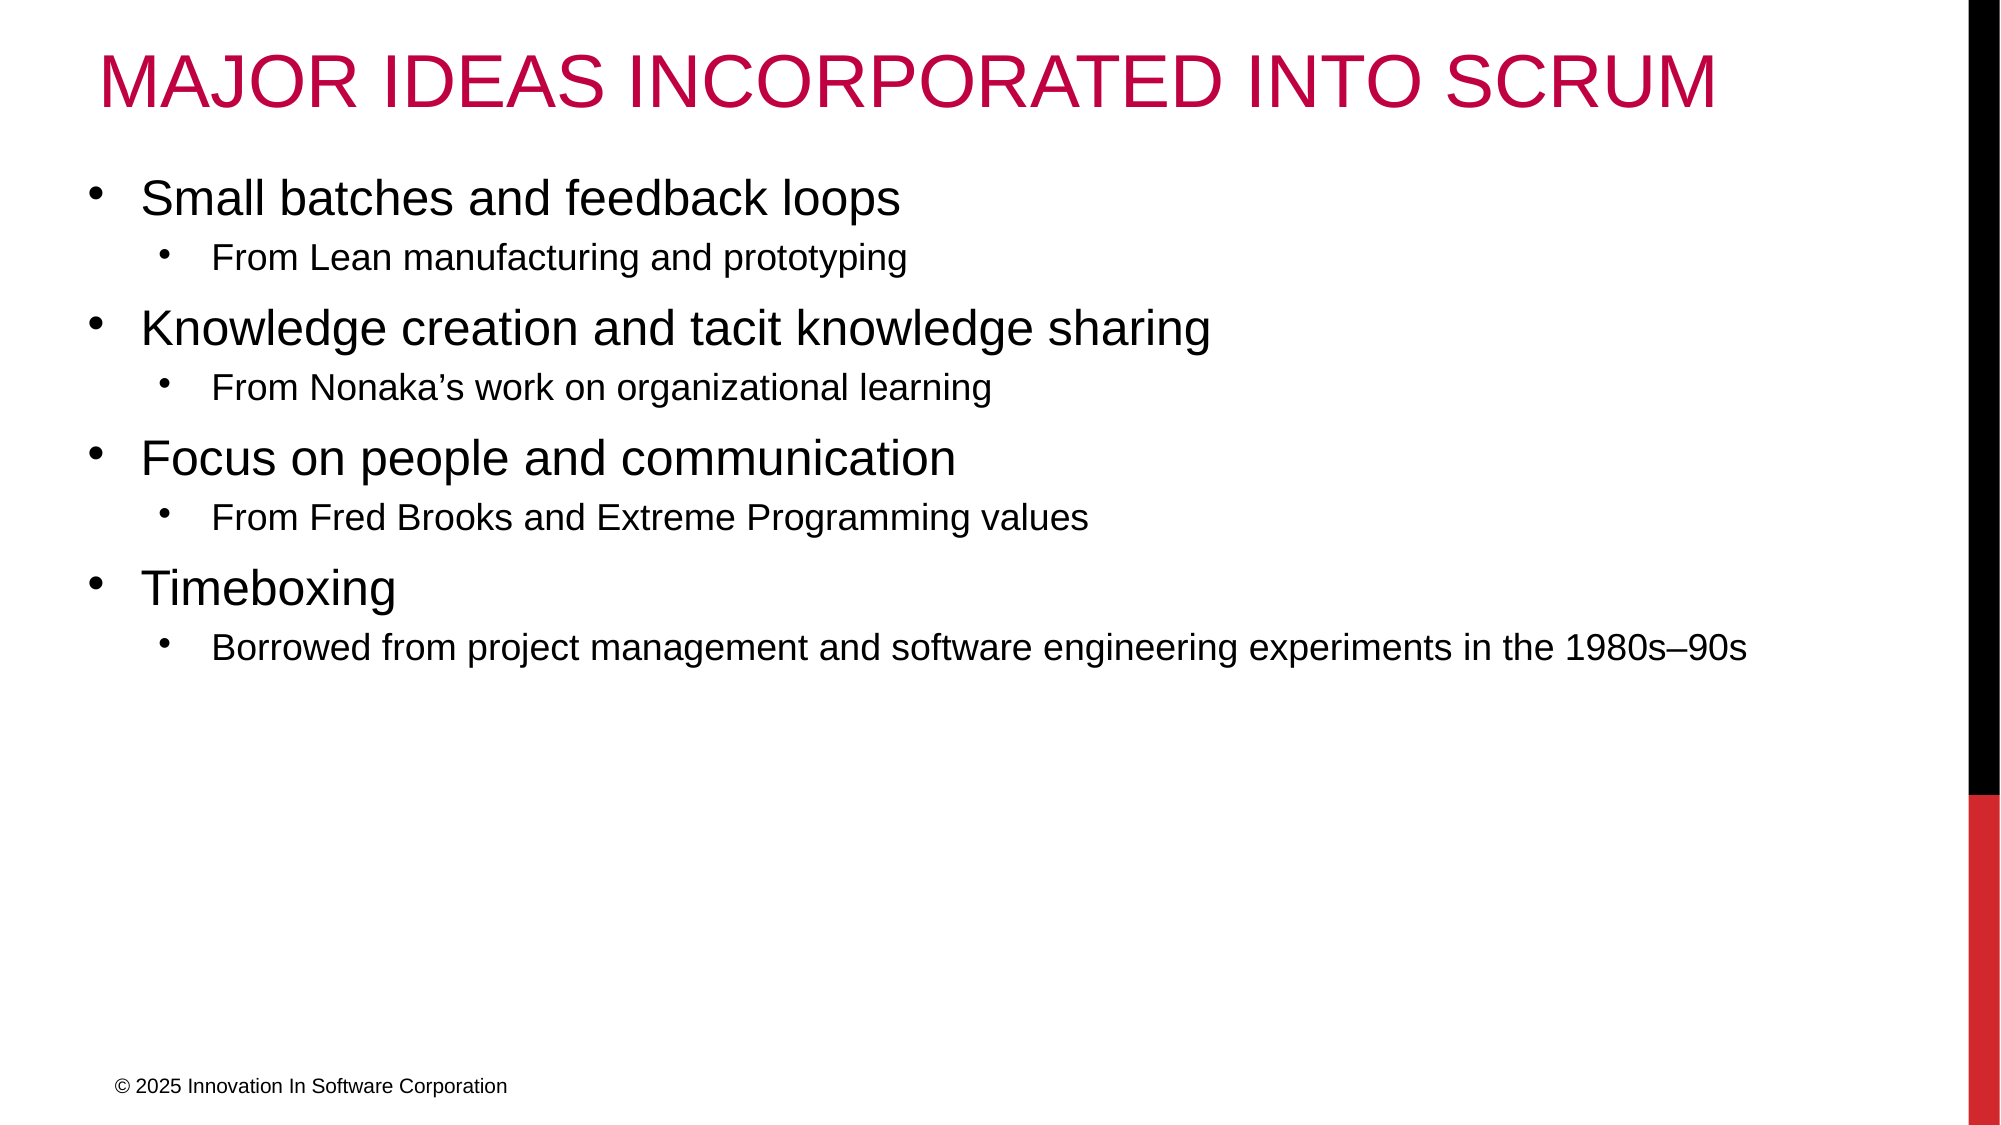

# Major Ideas Incorporated into Scrum
Small batches and feedback loops
From Lean manufacturing and prototyping
Knowledge creation and tacit knowledge sharing
From Nonaka’s work on organizational learning
Focus on people and communication
From Fred Brooks and Extreme Programming values
Timeboxing
Borrowed from project management and software engineering experiments in the 1980s–90s
© 2025 Innovation In Software Corporation